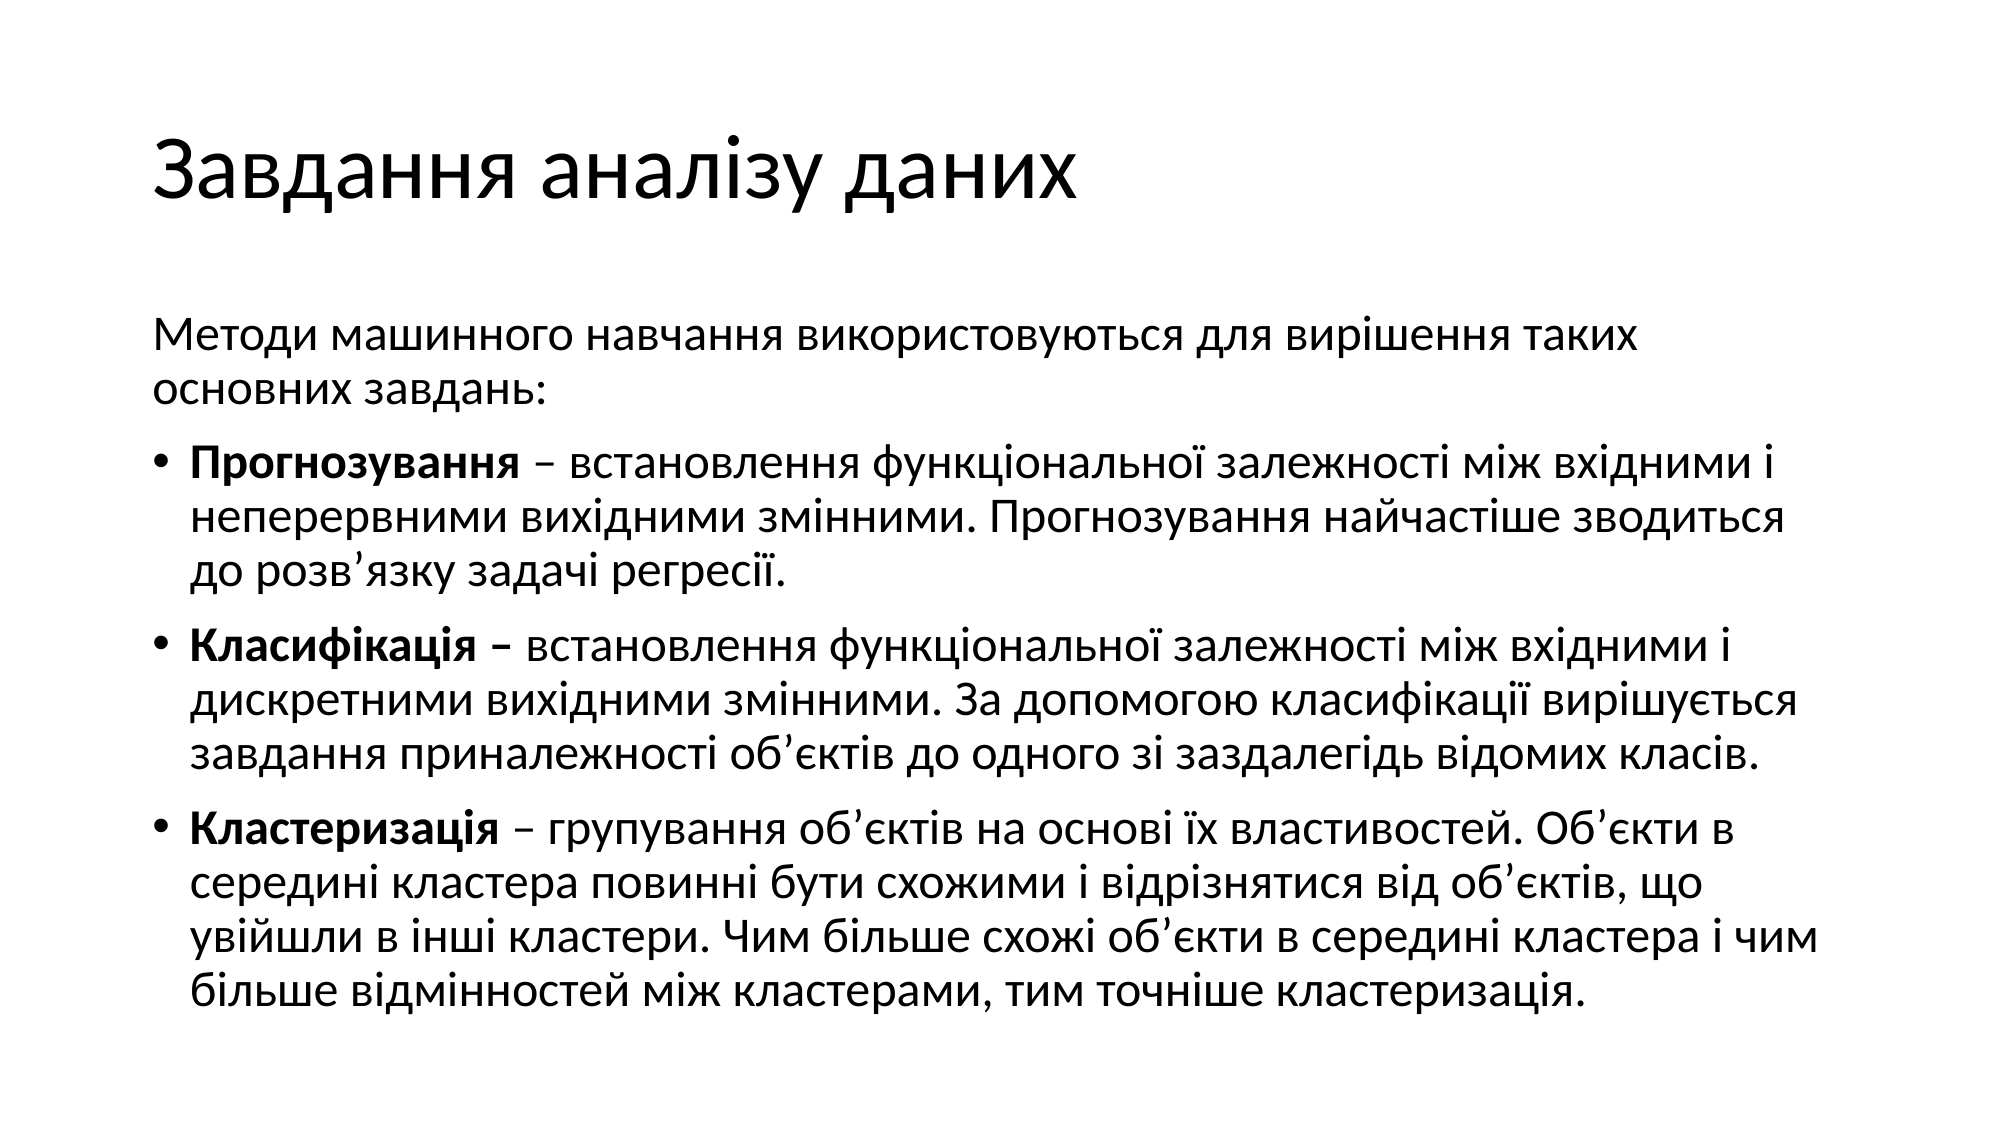

# Завдання аналізу даних
Методи машинного навчання використовуються для вирішення таких основних завдань:
Прогнозування – встановлення функціональної залежності між вхідними і неперервними вихідними змінними. Прогнозування найчастіше зводиться до розв’язку задачі регресії.
Класифікація – встановлення функціональної залежності між вхідними і дискретними вихідними змінними. За допомогою класифікації вирішується завдання приналежності об’єктів до одного зі заздалегідь відомих класів.
Кластеризація – групування об’єктів на основі їх властивостей. Об’єкти в середині кластера повинні бути схожими і відрізнятися від об’єктів, що увійшли в інші кластери. Чим більше схожі об’єкти в середині кластера і чим більше відмінностей між кластерами, тим точніше кластеризація.